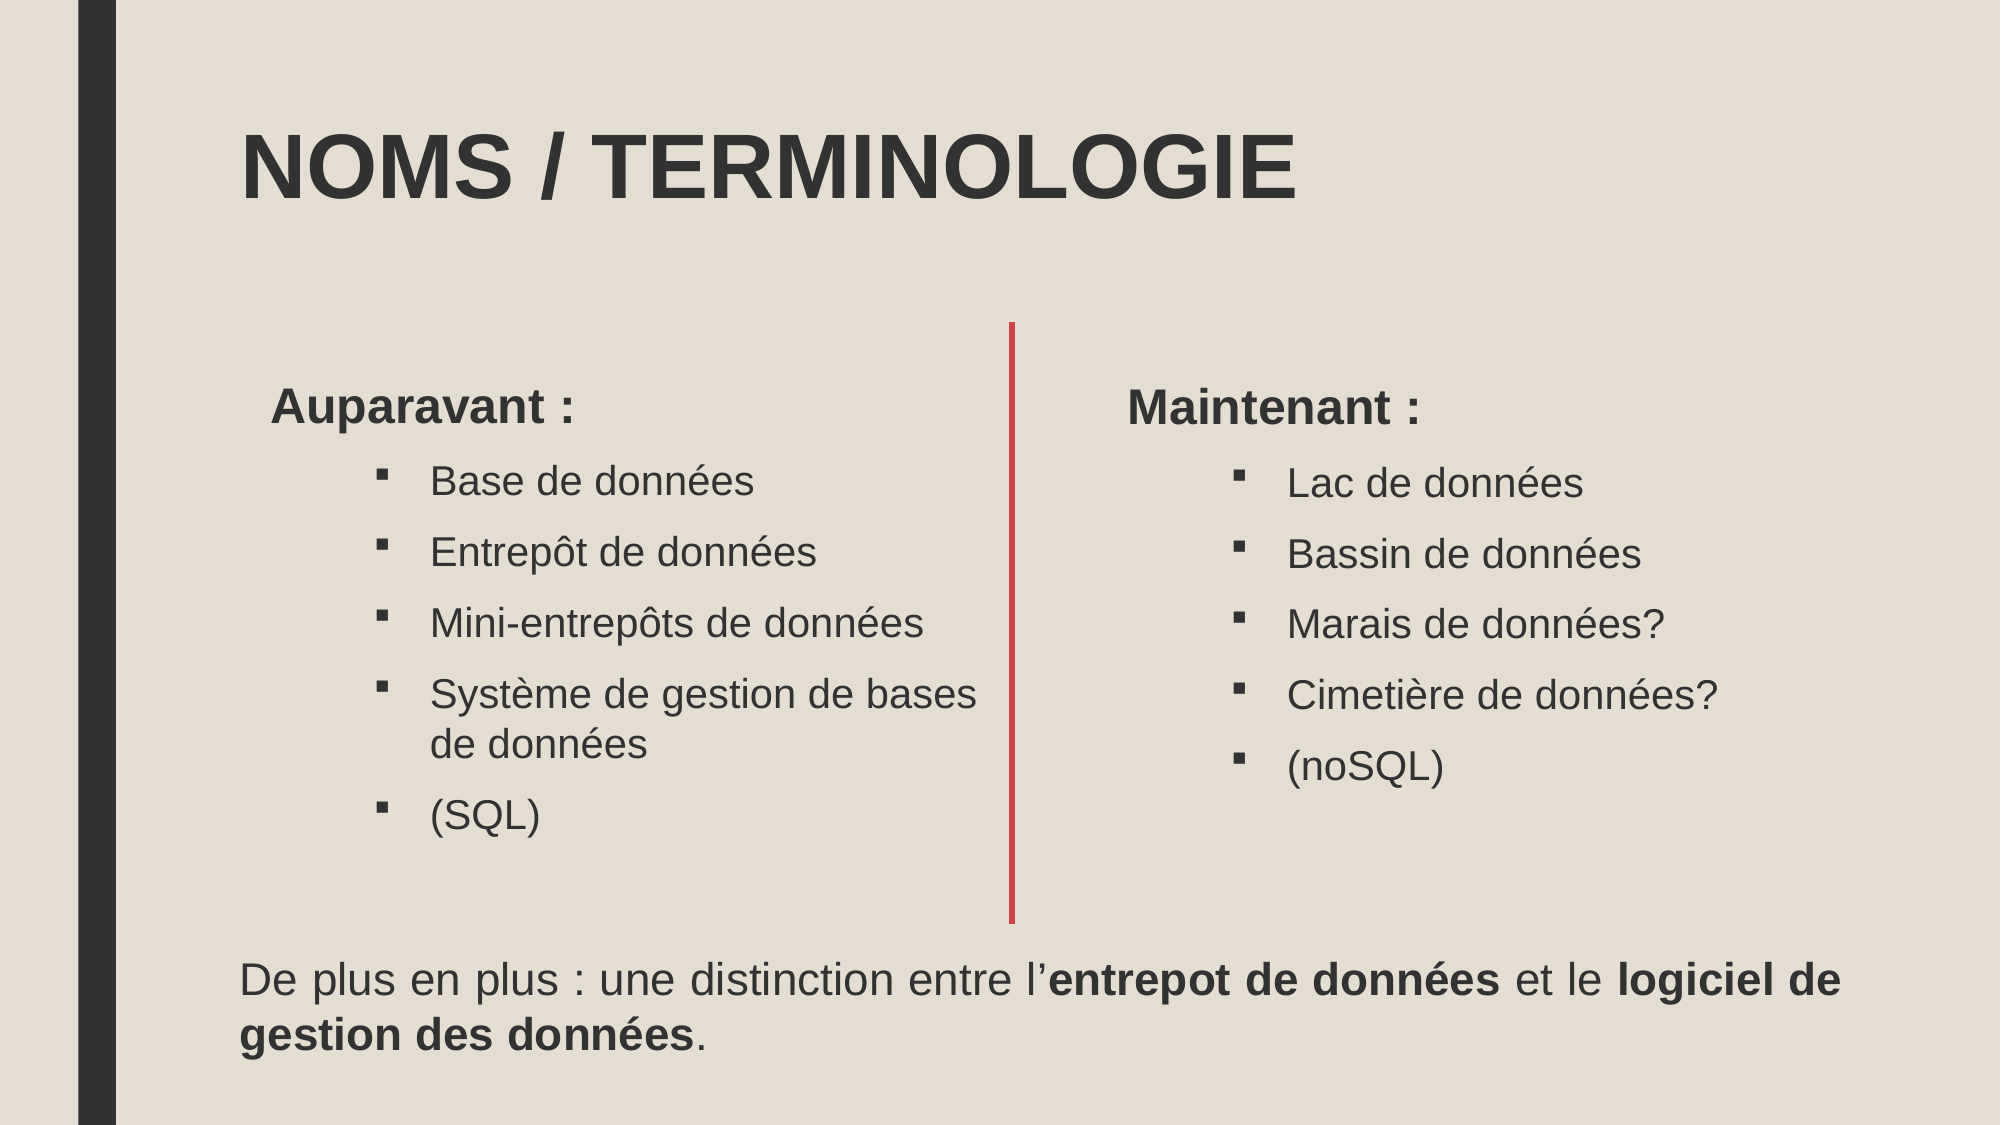

# NOMS / TERMINOLOGIE
Maintenant :
Lac de données
Bassin de données
Marais de données?
Cimetière de données?
(noSQL)

Auparavant :
Base de données
Entrepôt de données
Mini-entrepôts de données
Système de gestion de bases de données
(SQL)

De plus en plus : une distinction entre l’entrepot de données et le logiciel de gestion des données.